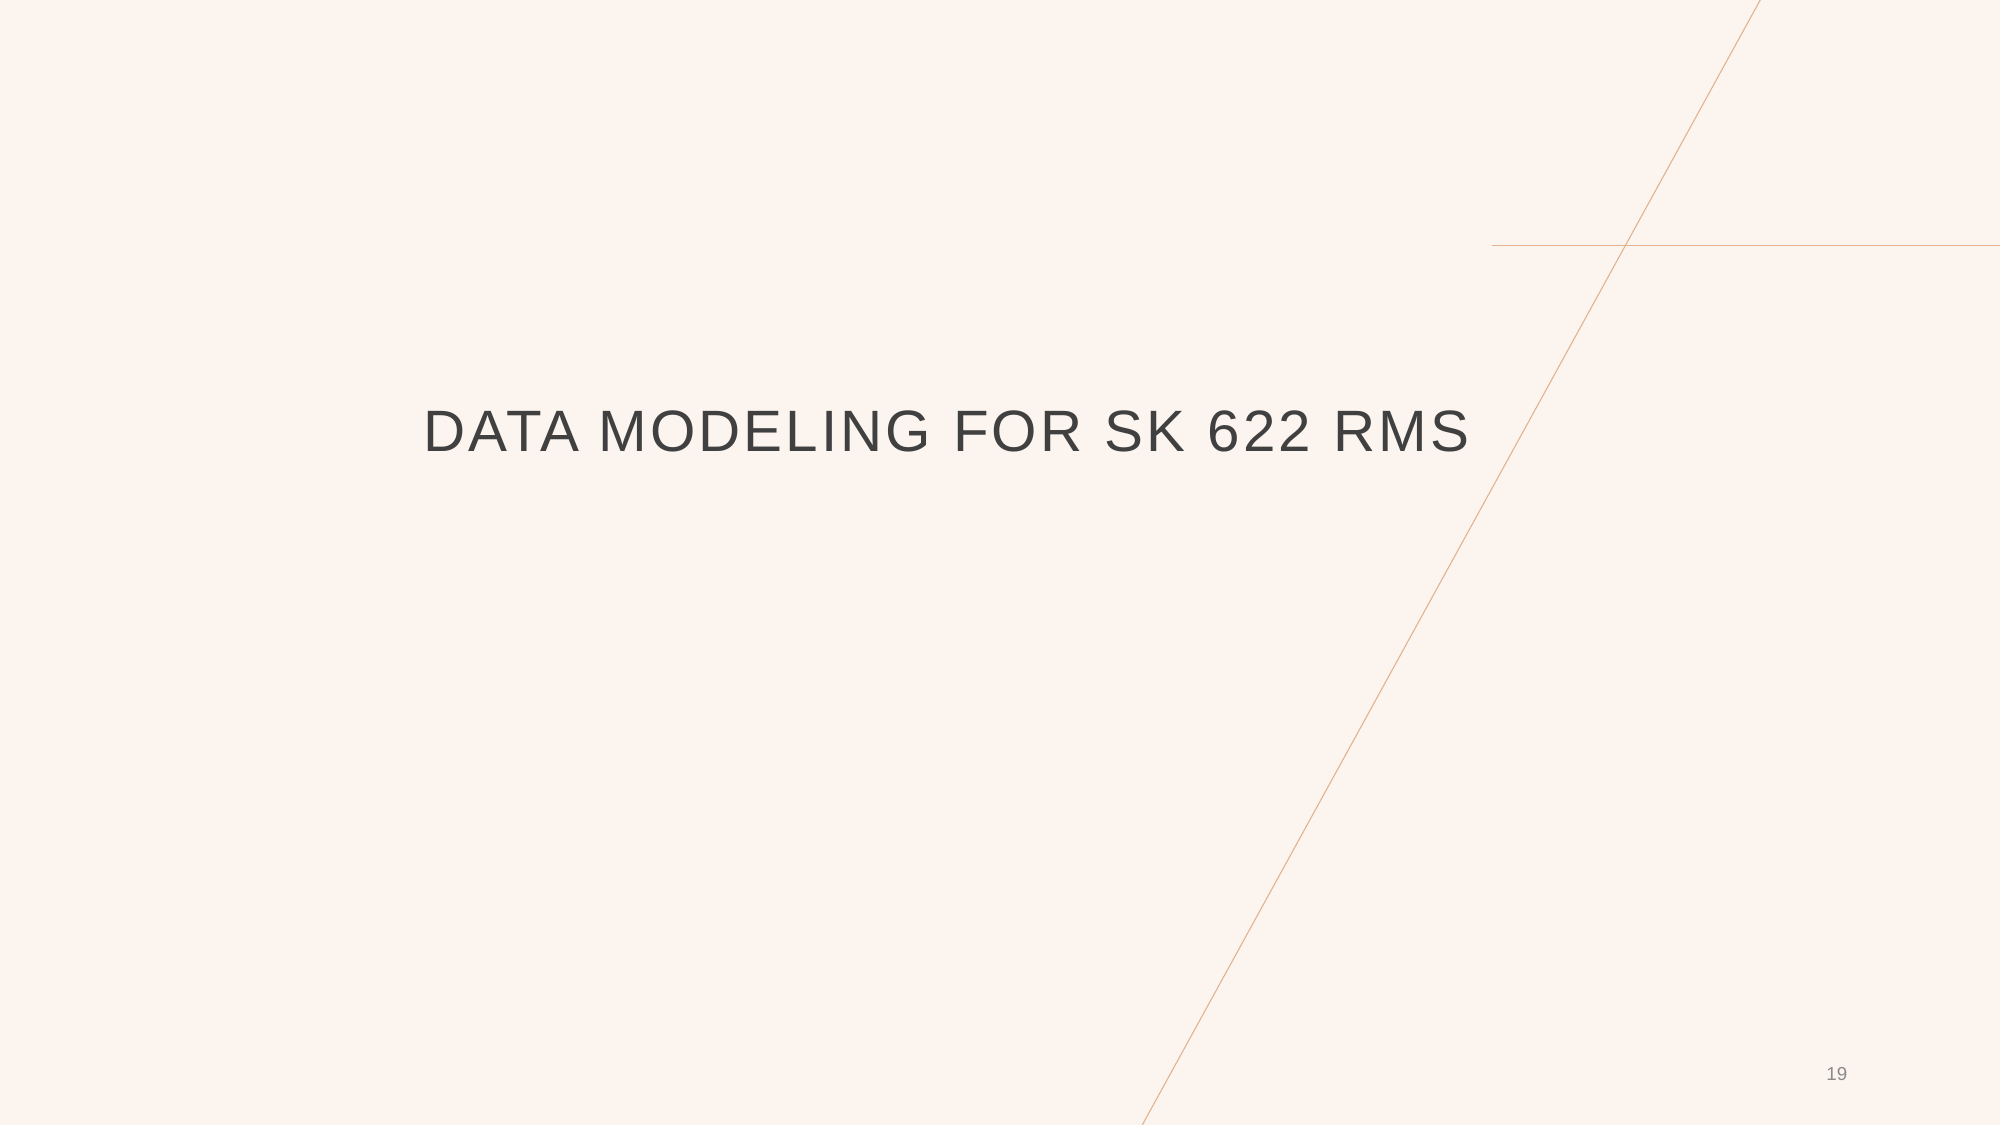

# DATA MODELING for SK 622 RMs
19